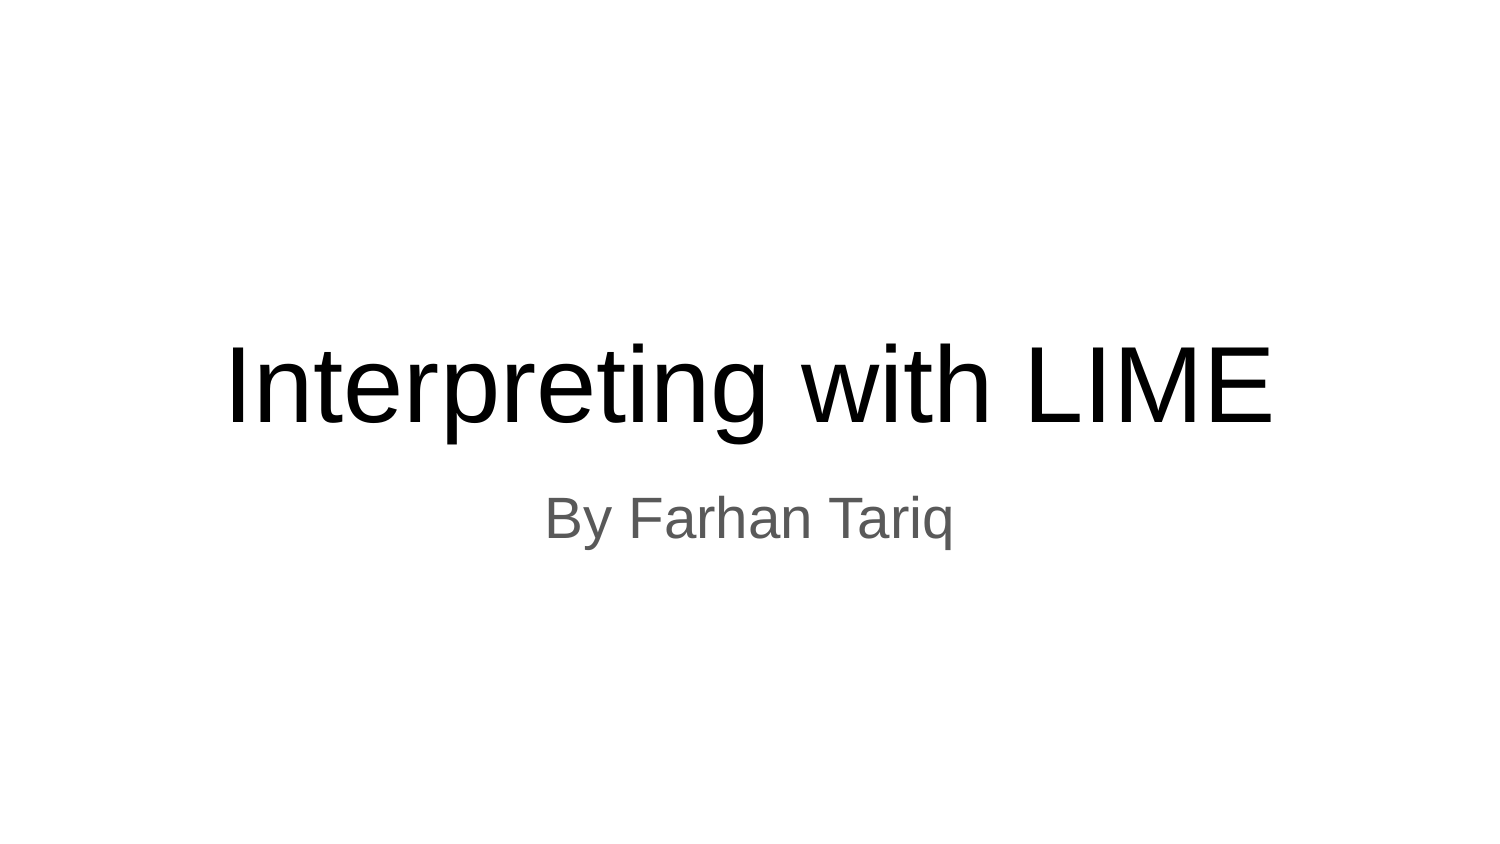

# Interpreting with LIME
By Farhan Tariq